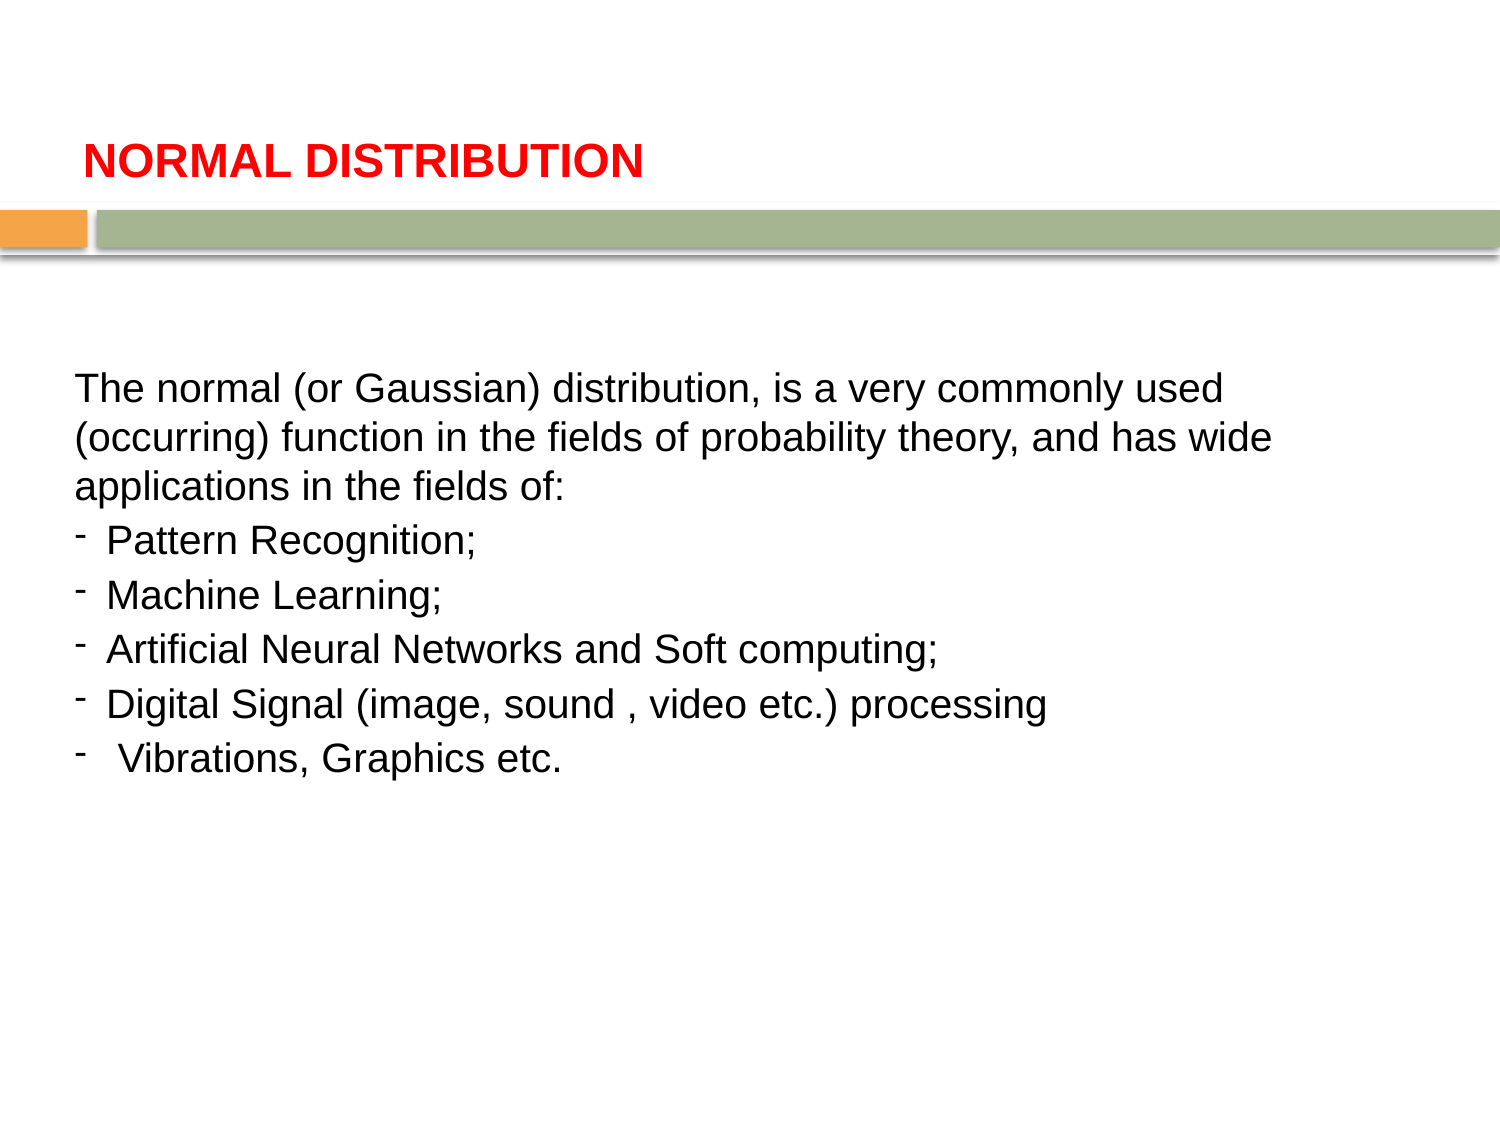

NORMAL DISTRIBUTION

The normal (or Gaussian) distribution, is a very commonly used (occurring) function in the fields of probability theory, and has wide applications in the fields of:
Pattern Recognition;
Machine Learning;
Artificial Neural Networks and Soft computing;
Digital Signal (image, sound , video etc.) processing
 Vibrations, Graphics etc.